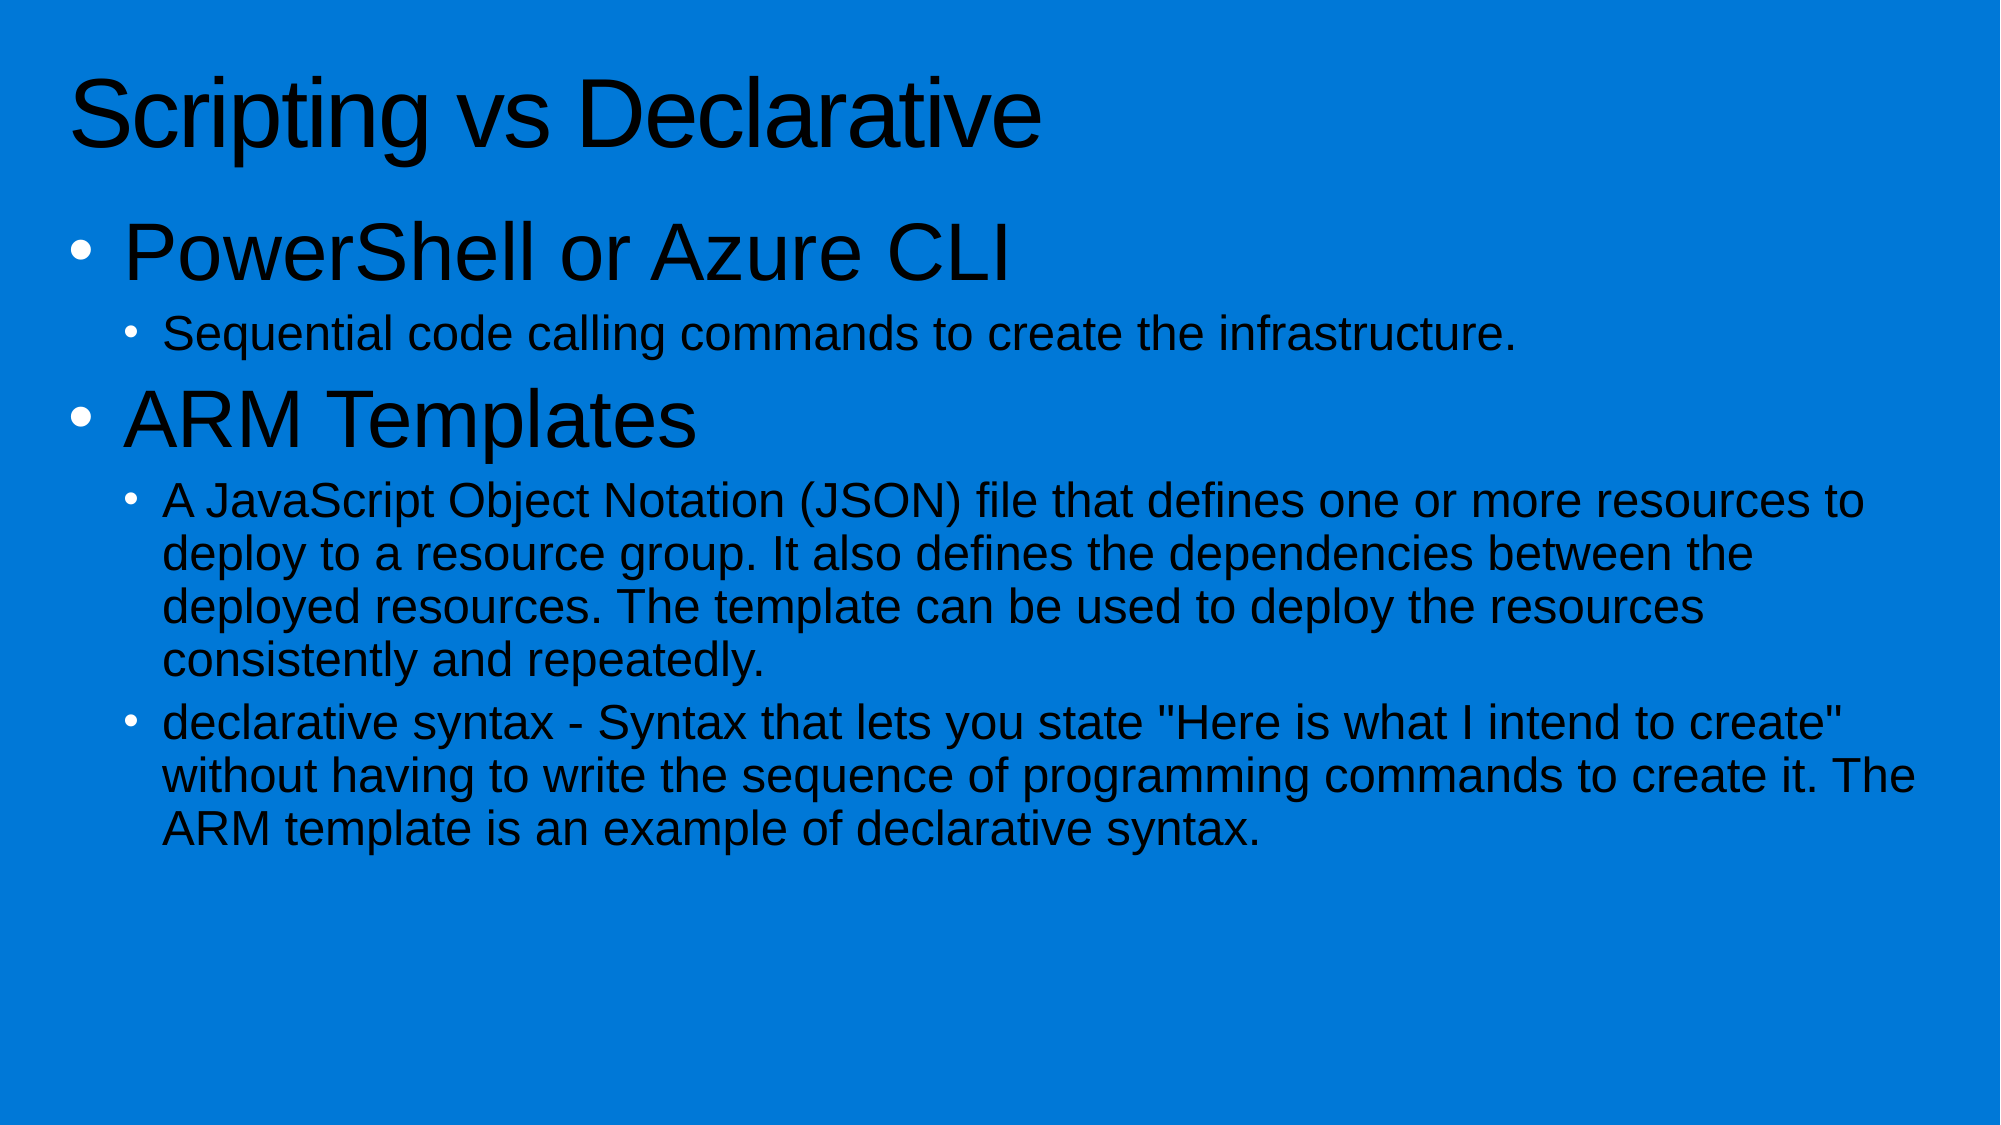

# Scripting vs Declarative
PowerShell or Azure CLI
Sequential code calling commands to create the infrastructure.
ARM Templates
A JavaScript Object Notation (JSON) file that defines one or more resources to deploy to a resource group. It also defines the dependencies between the deployed resources. The template can be used to deploy the resources consistently and repeatedly.
declarative syntax - Syntax that lets you state "Here is what I intend to create" without having to write the sequence of programming commands to create it. The ARM template is an example of declarative syntax.